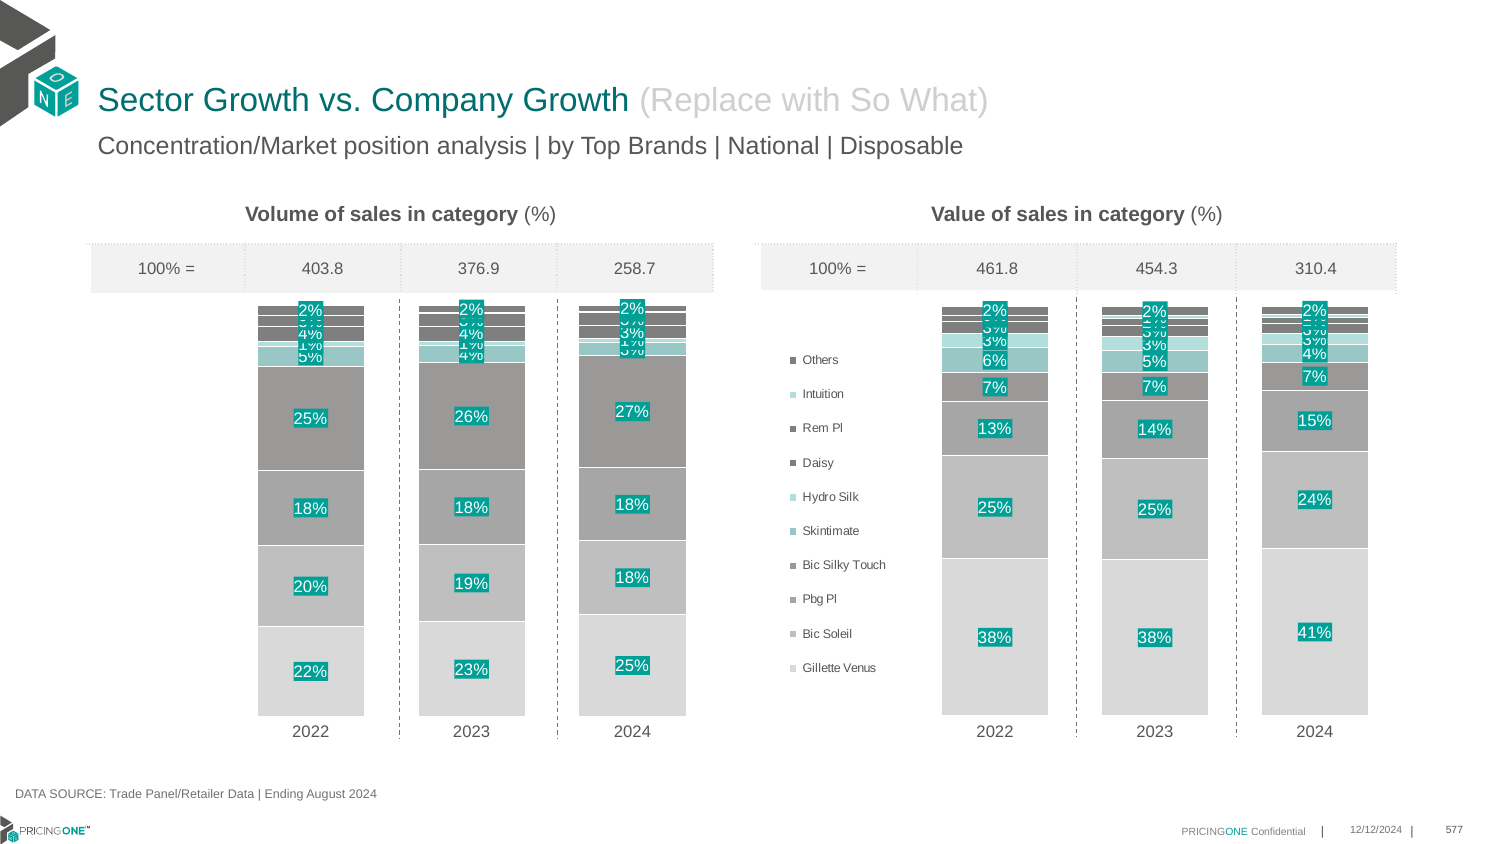

# Sector Growth vs. Company Growth (Replace with So What)
Concentration/Market position analysis | by Top Brands | National | Disposable
| Volume of sales in category (%) |  |  |  |
| --- | --- | --- | --- |
| 100% = | 403.8 | 376.9 | 258.7 |
| Value of sales in category (%) |  |  |  |
| --- | --- | --- | --- |
| 100% = | 461.8 | 454.3 | 310.4 |

### Chart

| Category | Gillette Venus | Bic Soleil | Pbg Pl | Bic Silky Touch | Skintimate | Hydro Silk | Daisy | Rem Pl | Intuition | Others |
|---|---|---|---|---|---|---|---|---|---|---|
| 2022 | 0.21871911279196948 | 0.1964318876379409 | 0.1841597616006926 | 0.25306502194361585 | 0.04876718332615462 | 0.010896084001903101 | 0.03716617619929503 | 0.026160690367153988 | 5.443840619998122e-05 | 0.02457964372507447 |
| 2023 | 0.2298630883967503 | 0.188906896663384 | 0.18178682842188834 | 0.26066820775058547 | 0.04092303566089873 | 0.010954459111687081 | 0.03579924580481299 | 0.030376640062524548 | 0.002345678706090175 | 0.01837591942137838 |
| 2024 | 0.2474570251433106 | 0.17975703315494496 | 0.17817583714272553 | 0.2723614209543562 | 0.03254749653590755 | 0.008908551593154703 | 0.032910436252433624 | 0.029702477187756447 | 0.002514962743889977 | 0.0156647592915204 |

### Chart

| Category | Gillette Venus | Bic Soleil | Pbg Pl | Bic Silky Touch | Skintimate | Hydro Silk | Daisy | Rem Pl | Intuition | Others |
|---|---|---|---|---|---|---|---|---|---|---|
| 2022 | 0.3834039009784337 | 0.2509555358113892 | 0.13317830352961918 | 0.06979277542725532 | 0.06108949677378292 | 0.03474866376829072 | 0.029470162684259248 | 0.015115454585177115 | 0.0001404587977716963 | 0.02210524764402092 |
| 2023 | 0.38033945694025467 | 0.2488198547622084 | 0.14137585749097883 | 0.0672278055929229 | 0.053826928657303034 | 0.033394901656003395 | 0.02751796862239738 | 0.016776717324184957 | 0.007640946863141632 | 0.023079562090604782 |
| 2024 | 0.4092987276302598 | 0.23634072126130354 | 0.1491431088189436 | 0.06852729423180845 | 0.042845702842551396 | 0.026000167437928916 | 0.0252998845912939 | 0.015464159603297892 | 0.00744419598109534 | 0.019636037601517137 |
DATA SOURCE: Trade Panel/Retailer Data | Ending August 2024

12/12/2024
577